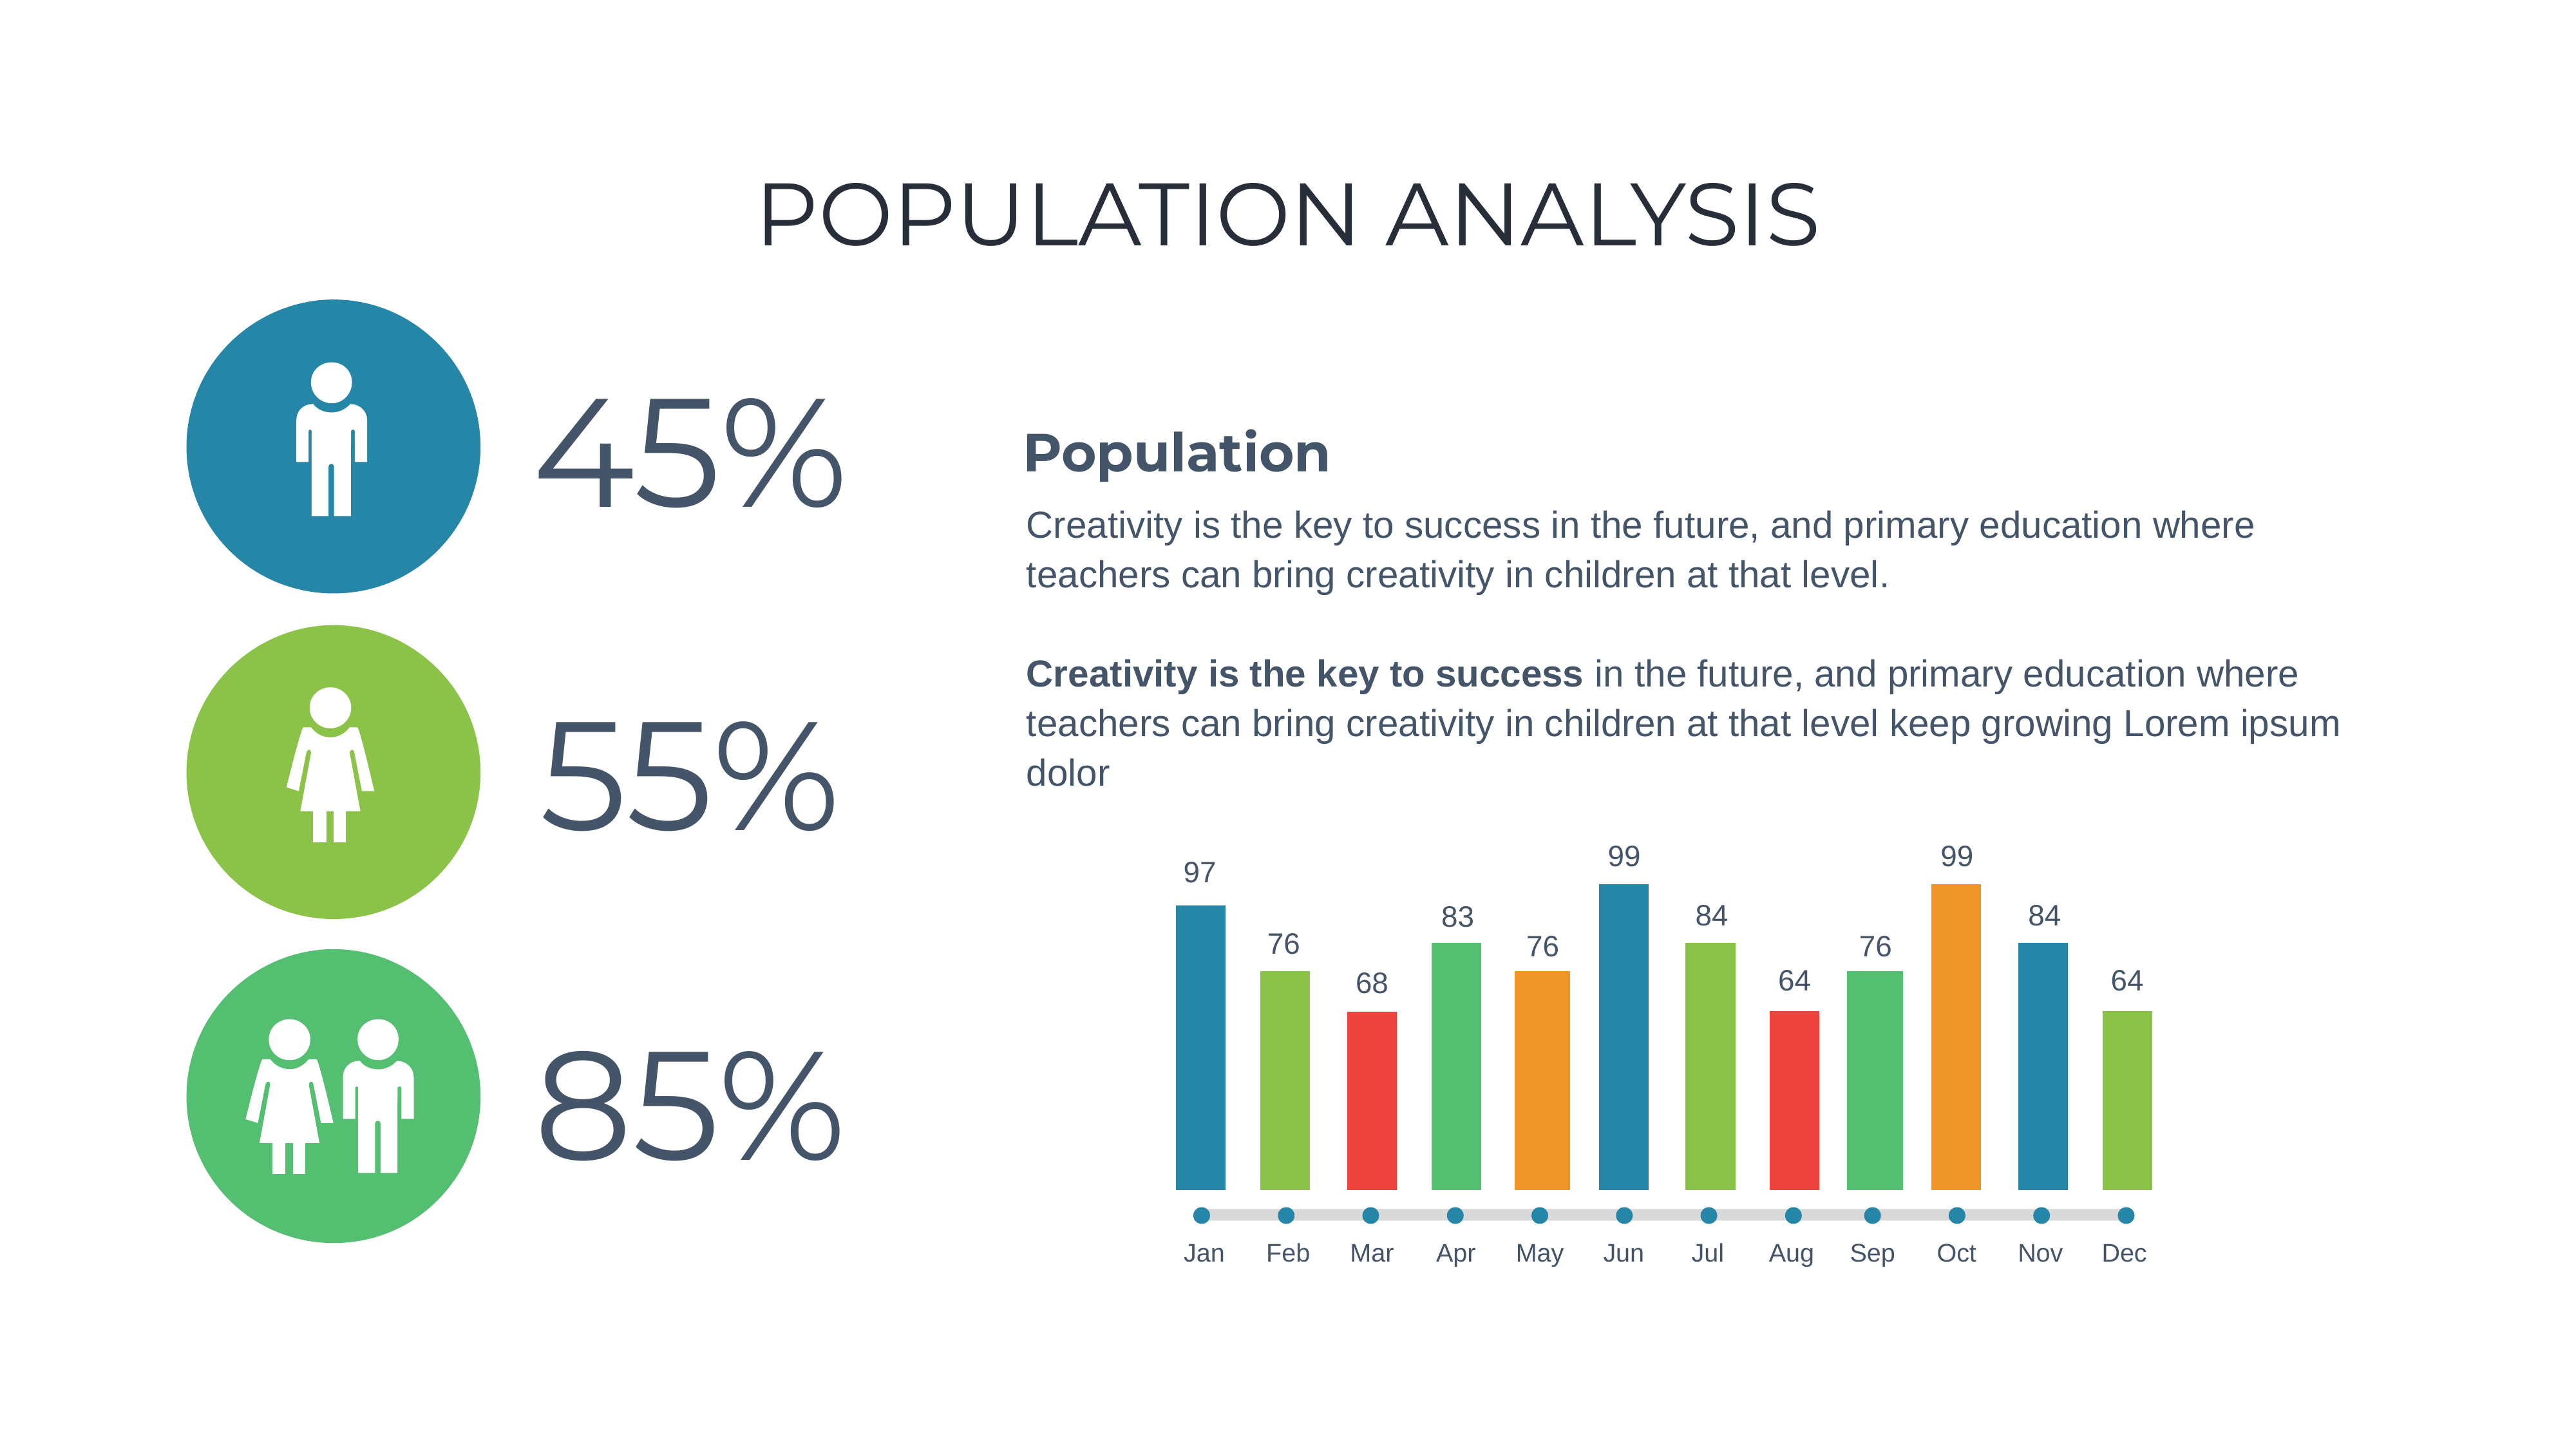

# POPULATION ANALYSIS

45%

Population
Creativity is the key to success in the future, and primary education where teachers can bring creativity in children at that level.

Creativity is the key to success in the future, and primary education where teachers can bring creativity in children at that level keep growing Lorem ipsum dolor

55%

99
99
97
84
84
83
76
76
76

64
64
68
85%

Jan
Feb
Mar
Apr
May
Jun
Jul
Aug
Sep
Oct
Nov
Dec